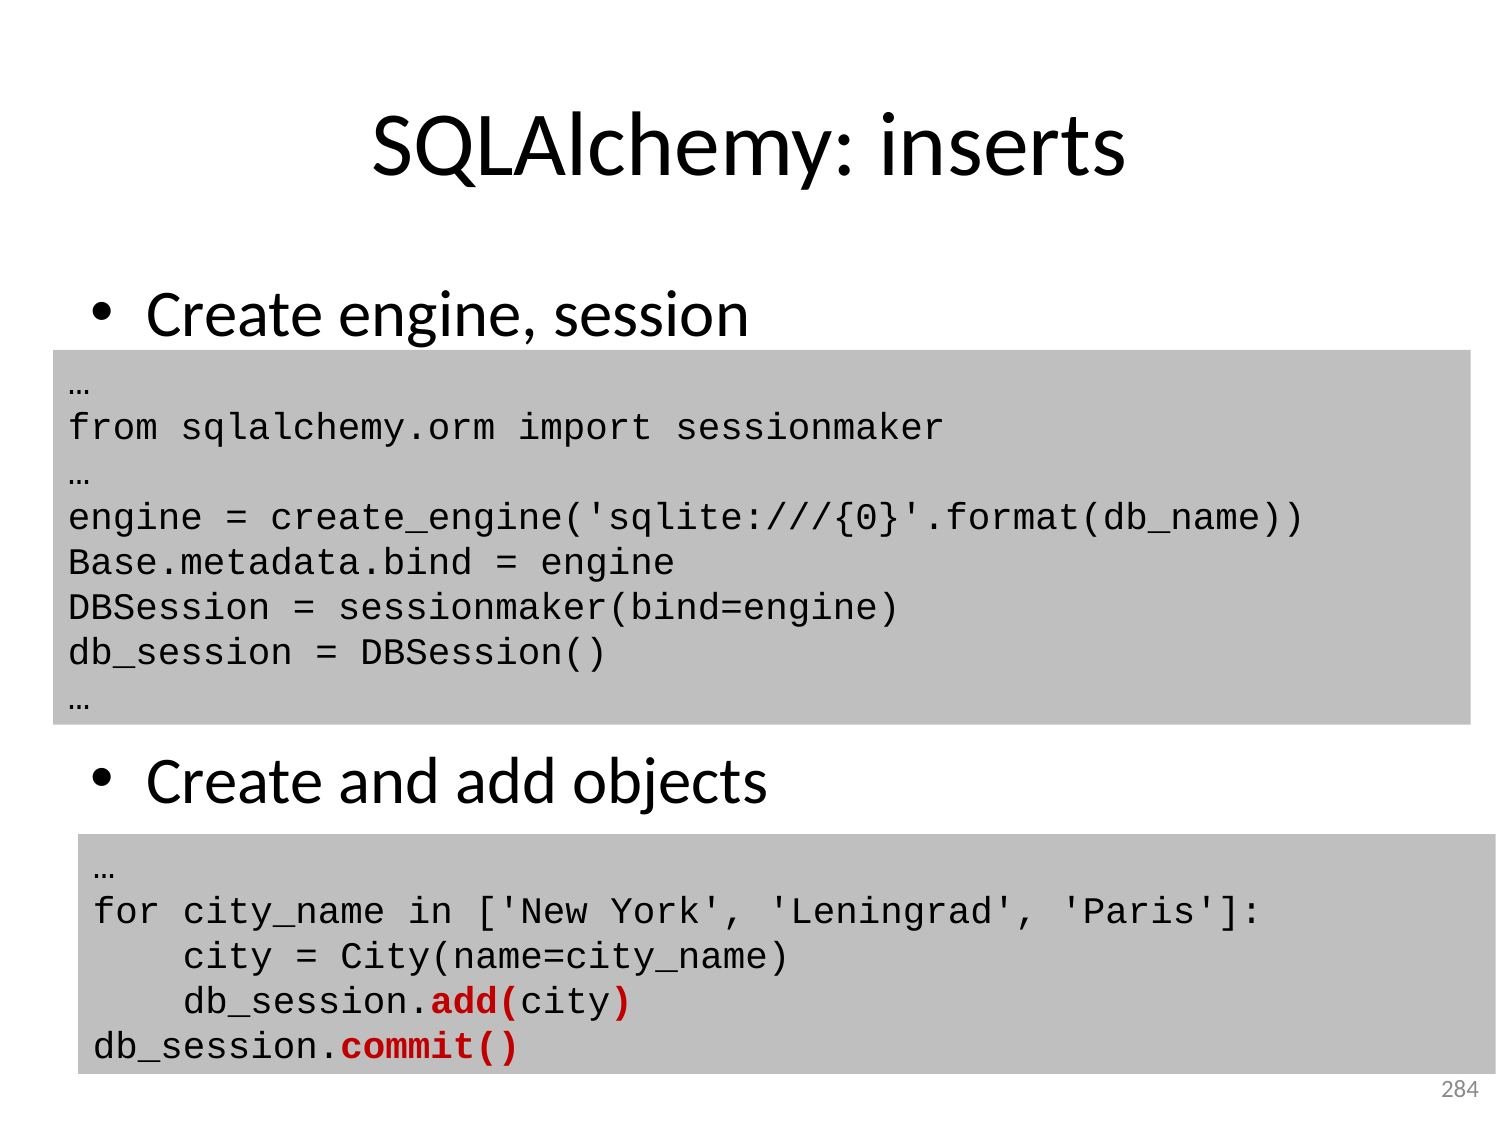

# SQLAlchemy: inserts
Create engine, session

Create and add objects
…
from sqlalchemy.orm import sessionmaker
…
engine = create_engine('sqlite:///{0}'.format(db_name))
Base.metadata.bind = engine
DBSession = sessionmaker(bind=engine)
db_session = DBSession()
…
…
for city_name in ['New York', 'Leningrad', 'Paris']:
    city = City(name=city_name)
    db_session.add(city)
db_session.commit()
284